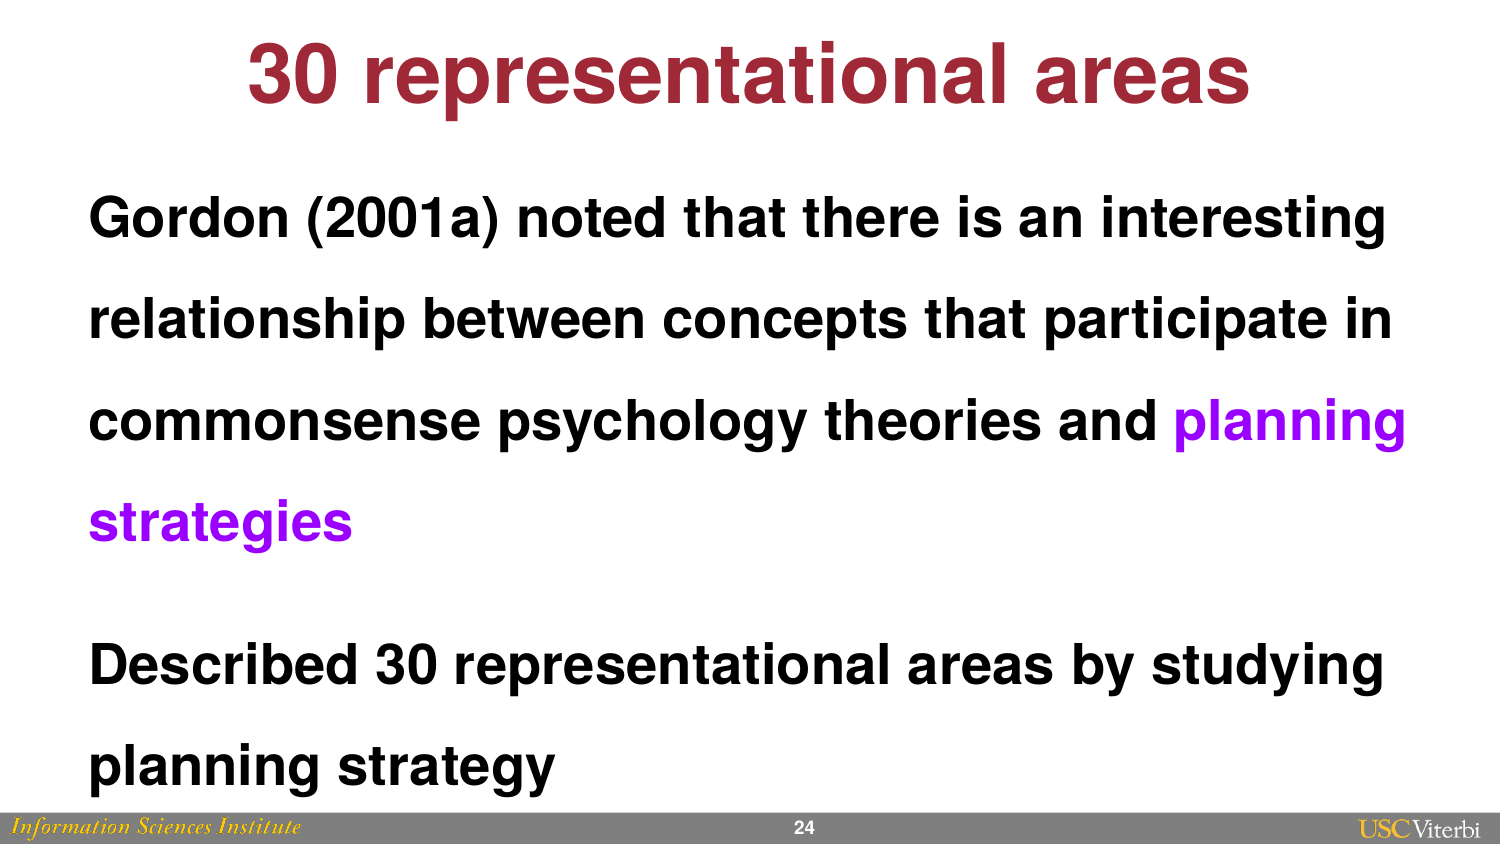

# 30 representational areas
Gordon (2001a) noted that there is an interesting relationship between concepts that participate in commonsense psychology theories and planning strategies
Described 30 representational areas by studying planning strategy

24